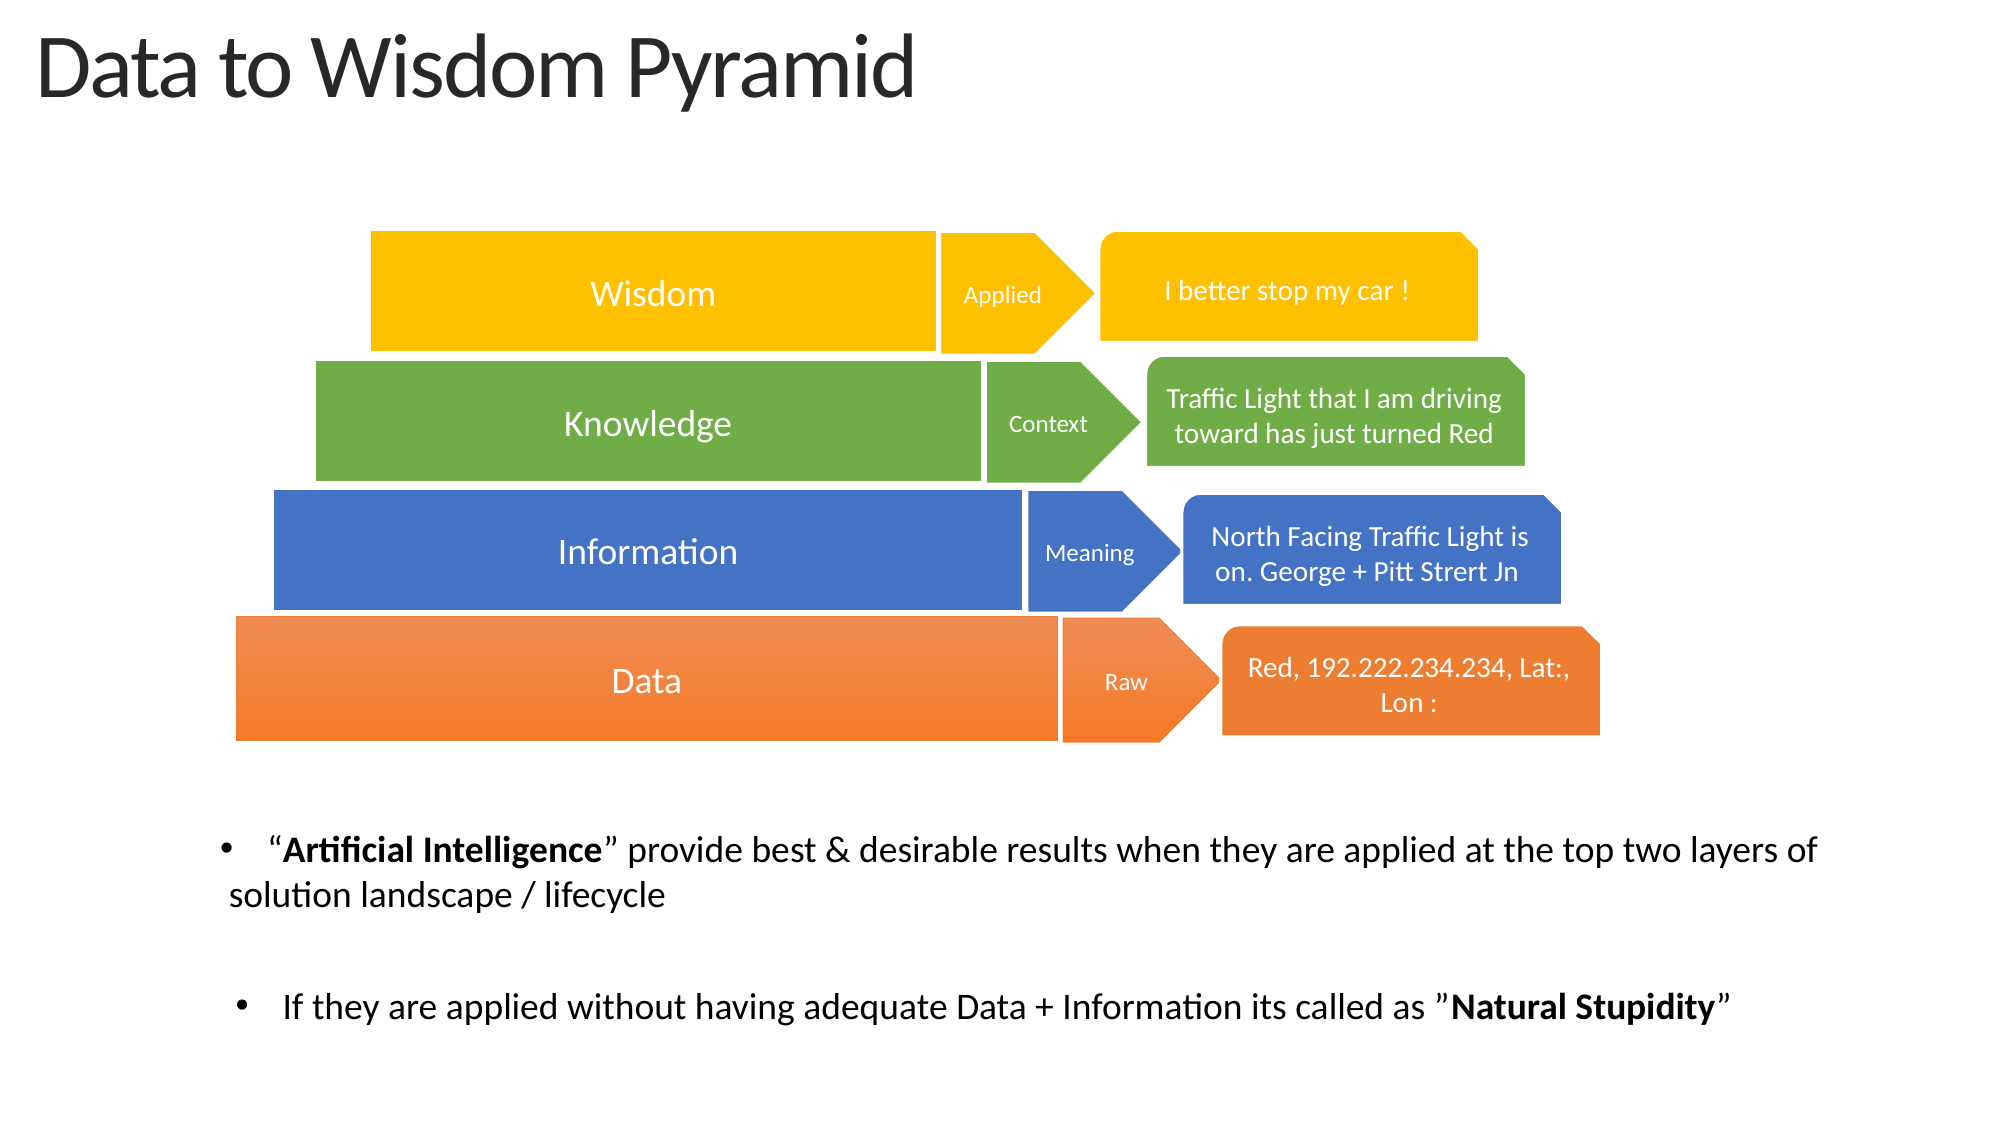

Data to Wisdom Pyramid
Wisdom
I better stop my car !
Applied
Traffic Light that I am driving toward has just turned Red
Knowledge
Context
Information
Meaning
North Facing Traffic Light is on. George + Pitt Strert Jn
Data
Raw
Red, 192.222.234.234, Lat:, Lon :
“Artificial Intelligence” provide best & desirable results when they are applied at the top two layers of
 solution landscape / lifecycle
If they are applied without having adequate Data + Information its called as ”Natural Stupidity”